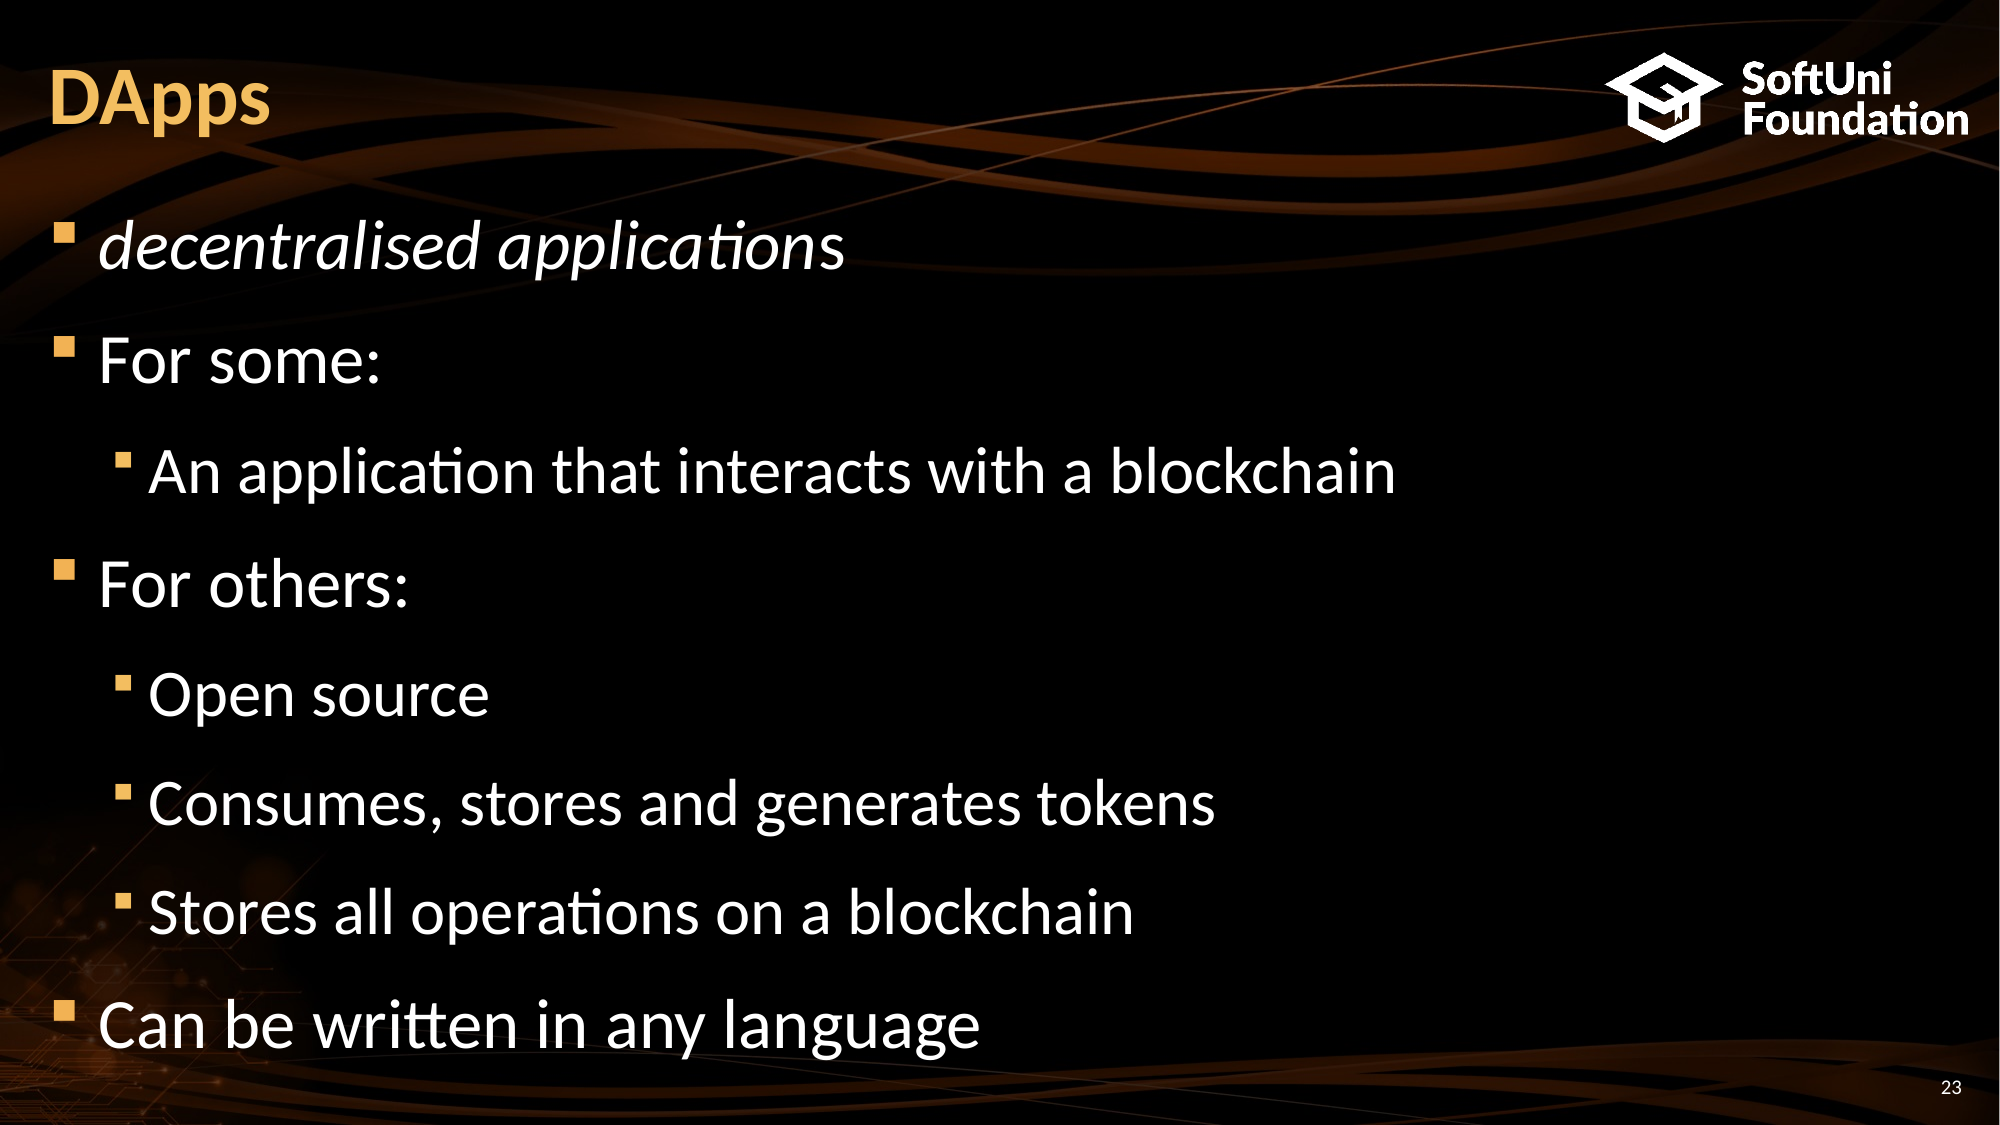

# DApps
decentralised applications
For some:
An application that interacts with a blockchain
For others:
Open source
Consumes, stores and generates tokens
Stores all operations on a blockchain
Can be written in any language

23